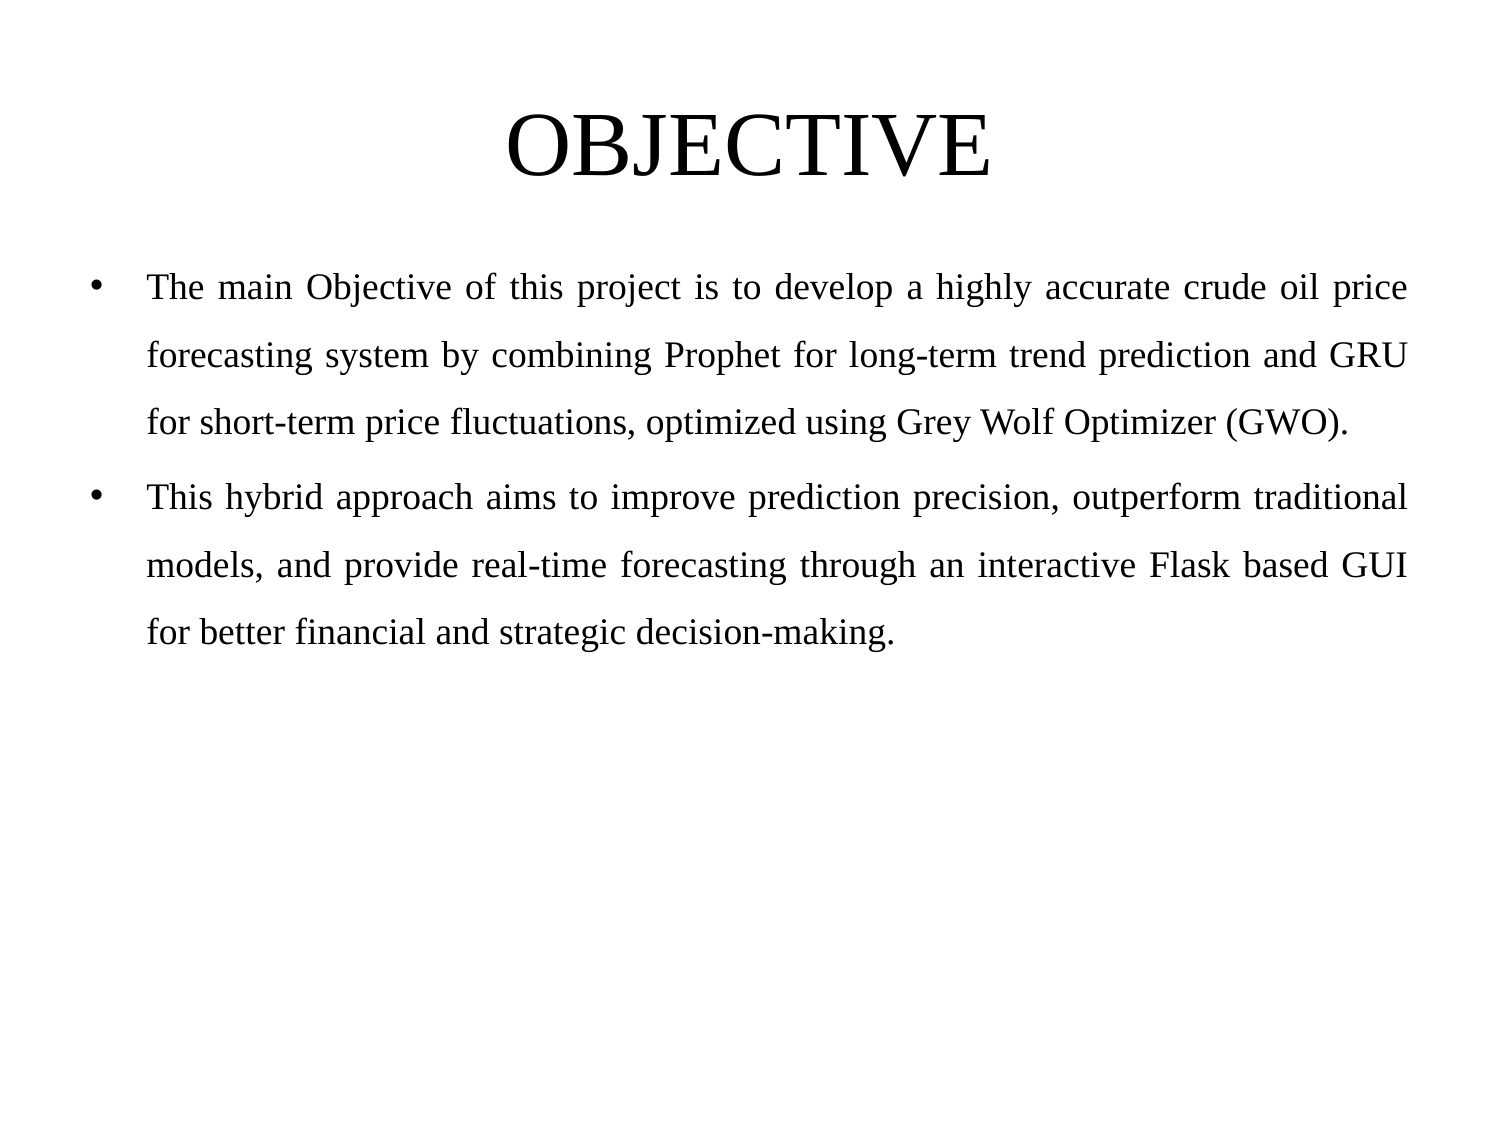

# OBJECTIVE
The main Objective of this project is to develop a highly accurate crude oil price forecasting system by combining Prophet for long-term trend prediction and GRU for short-term price fluctuations, optimized using Grey Wolf Optimizer (GWO).
This hybrid approach aims to improve prediction precision, outperform traditional models, and provide real-time forecasting through an interactive Flask based GUI for better financial and strategic decision-making.